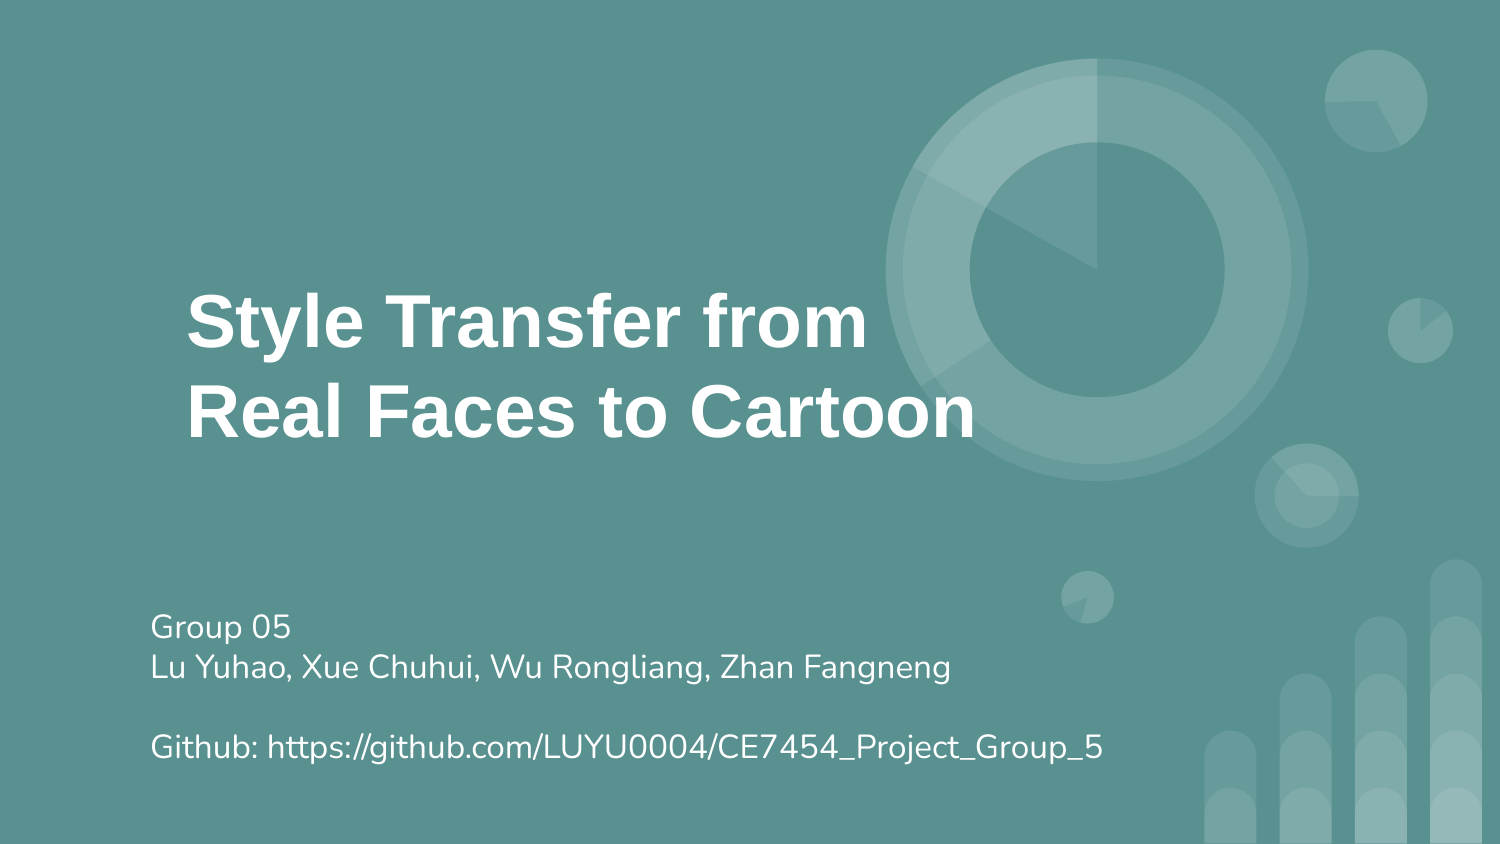

# Style Transfer from
Real Faces to Cartoon
Group 05
Lu Yuhao, Xue Chuhui, Wu Rongliang, Zhan Fangneng

Github: https://github.com/LUYU0004/CE7454_Project_Group_5